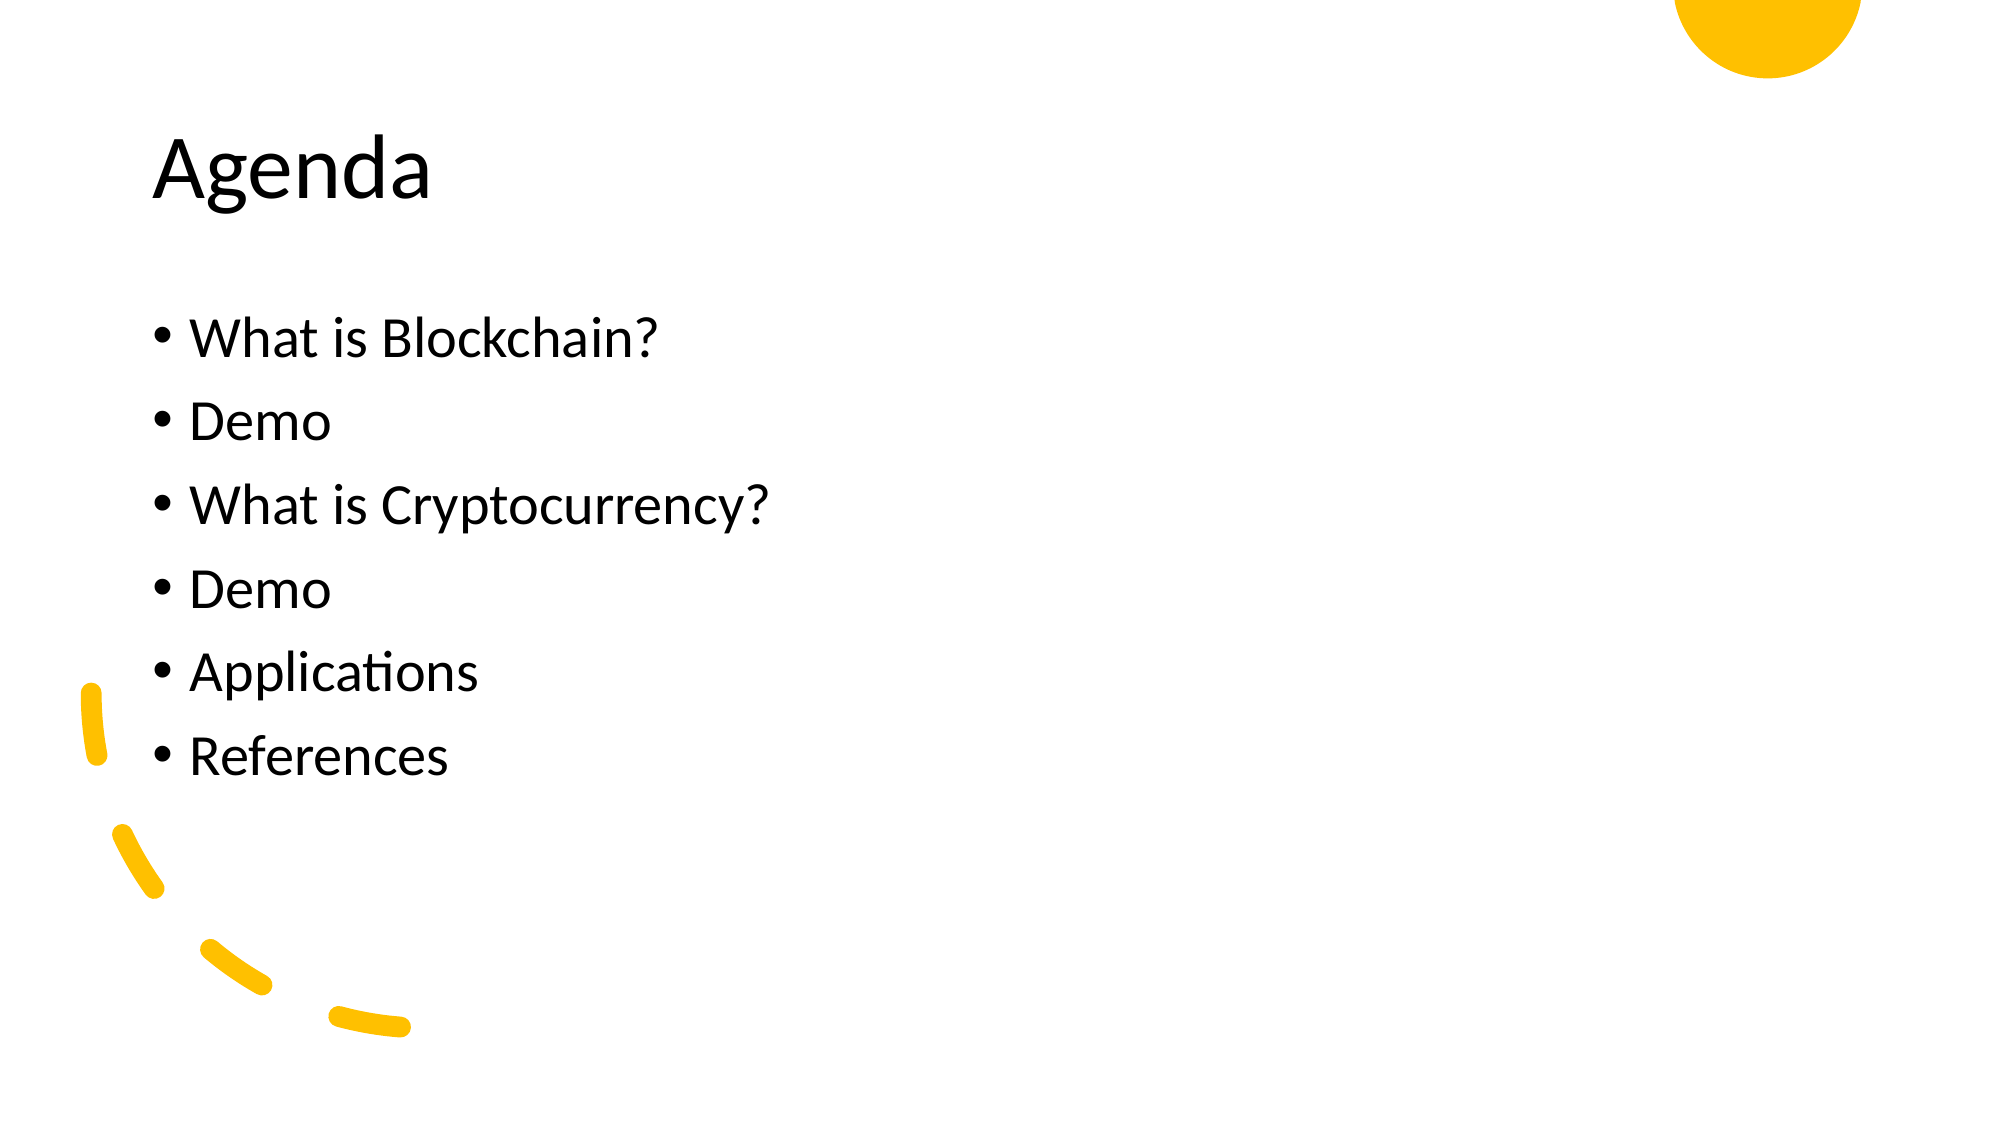

# Agenda
What is Blockchain?
Demo
What is Cryptocurrency?
Demo
Applications
References